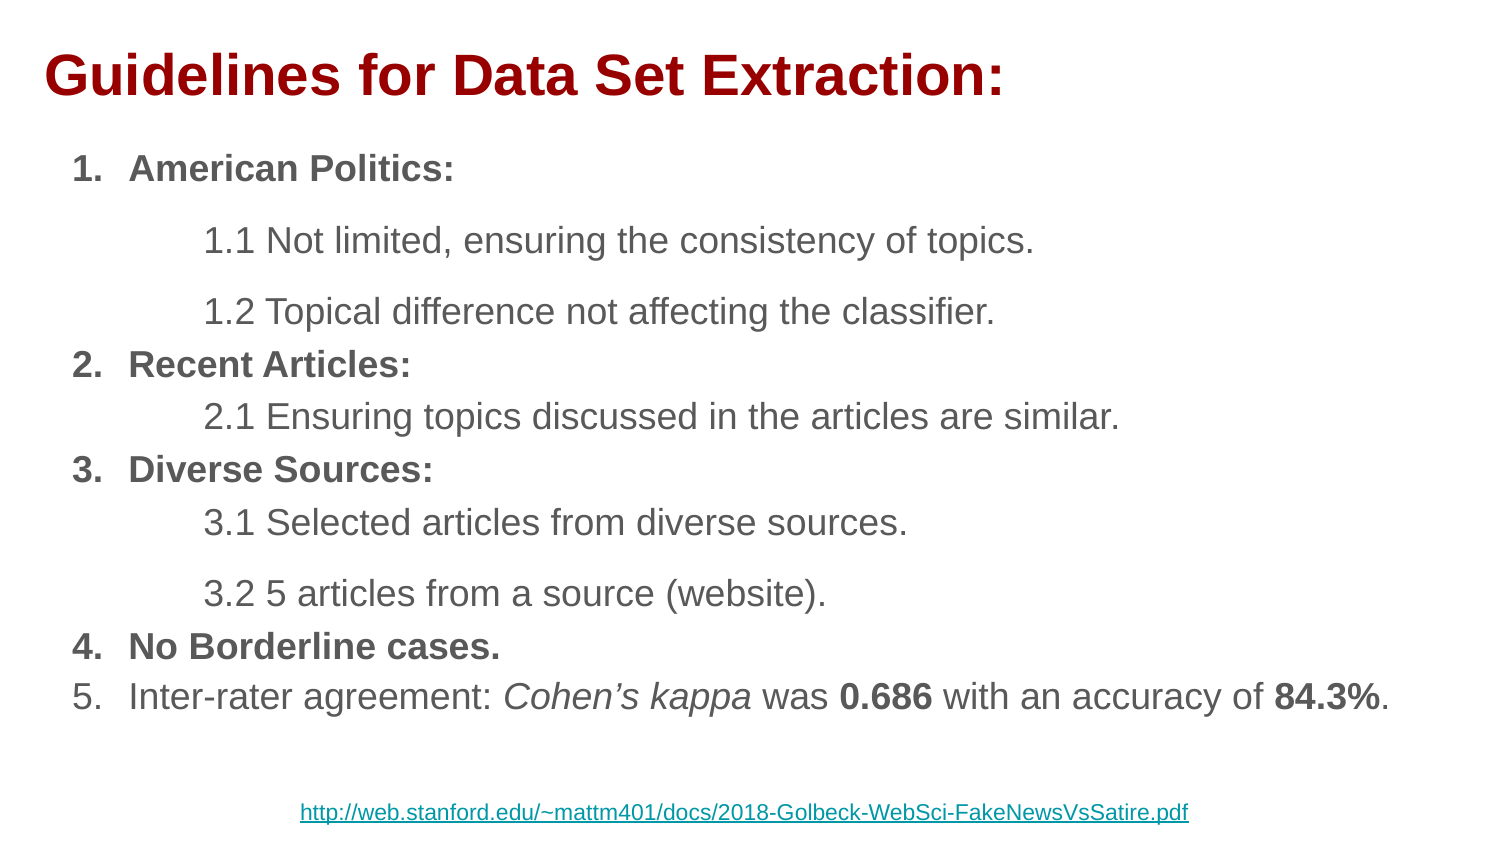

# Guidelines for Data Set Extraction:
American Politics:
1.1 Not limited, ensuring the consistency of topics.
1.2 Topical difference not affecting the classifier.
Recent Articles:
2.1 Ensuring topics discussed in the articles are similar.
Diverse Sources:
3.1 Selected articles from diverse sources.
3.2 5 articles from a source (website).
No Borderline cases.
Inter-rater agreement: Cohen’s kappa was 0.686 with an accuracy of 84.3%.

http://web.stanford.edu/~mattm401/docs/2018-Golbeck-WebSci-FakeNewsVsSatire.pdf